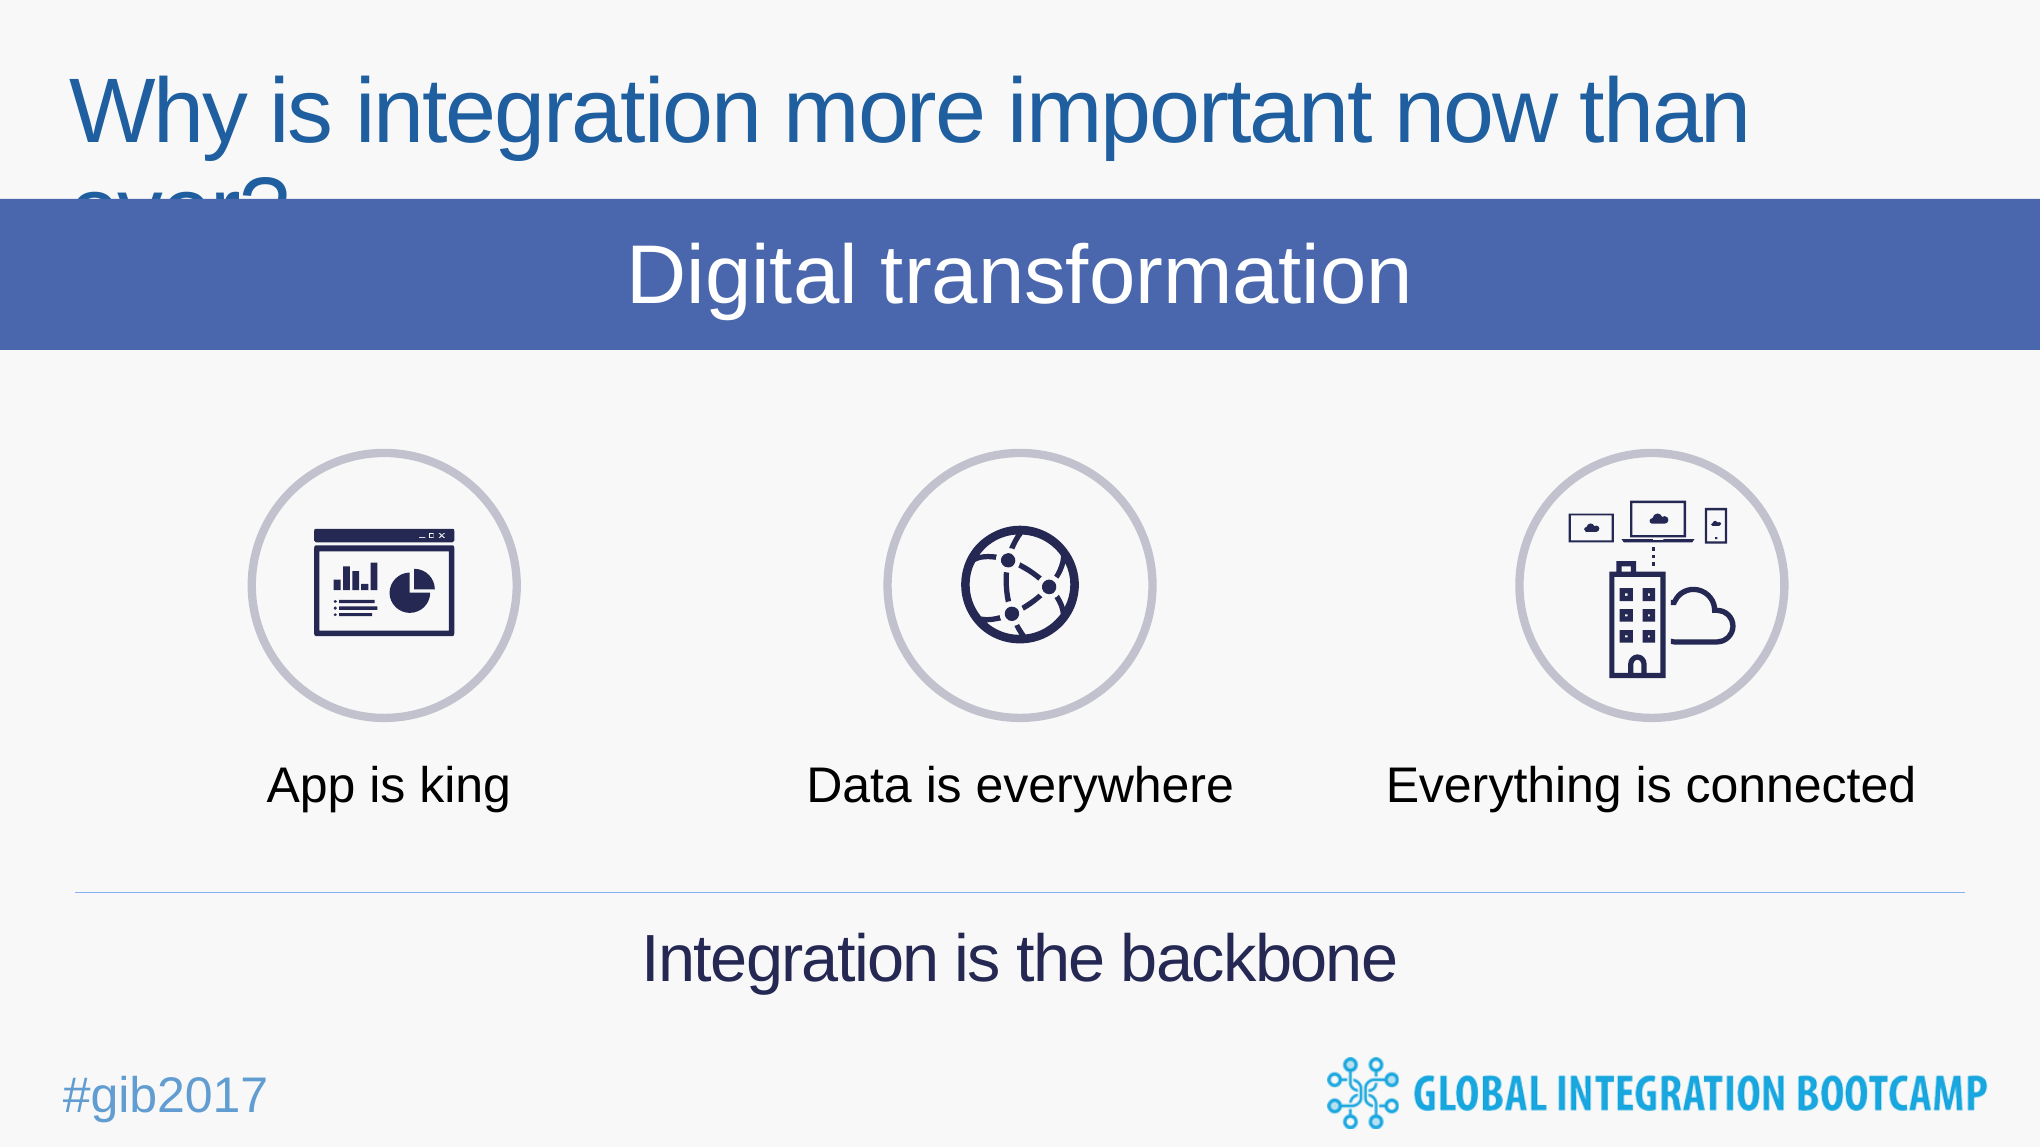

# Why is integration more important now than ever?

Digital transformation

App is king

Data is everywhere
Everything is connected
Integration is the backbone